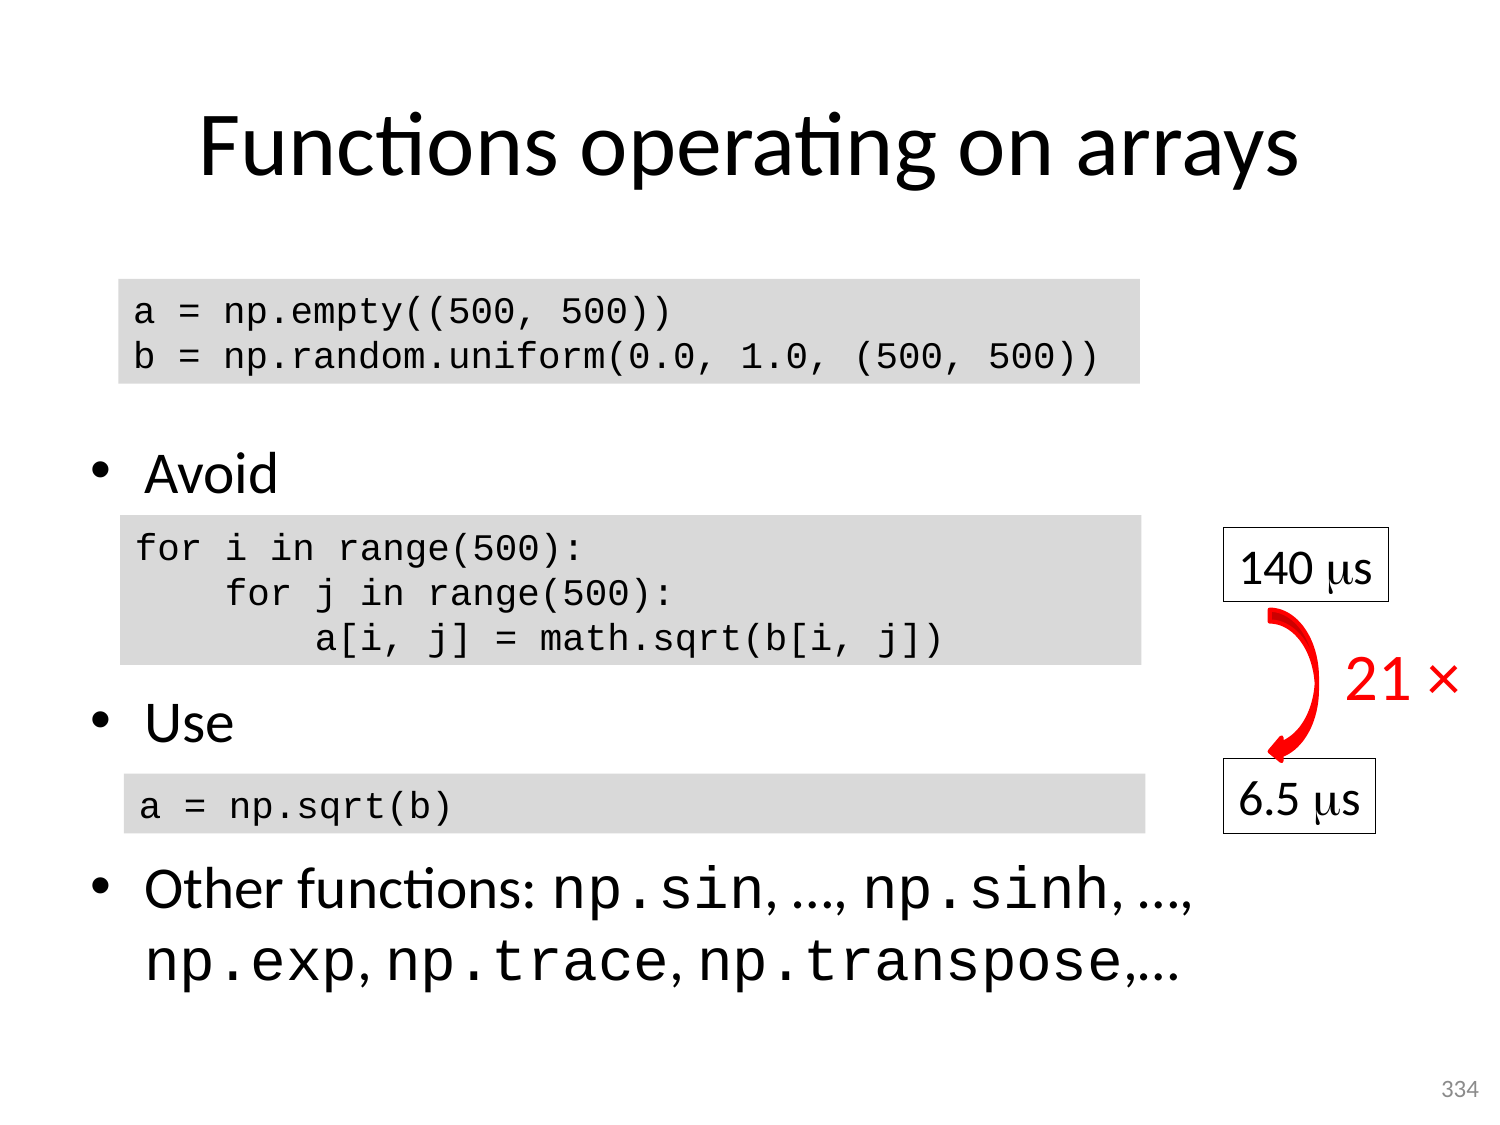

# Functions operating on arrays
a = np.empty((500, 500))
b = np.random.uniform(0.0, 1.0, (500, 500))
Avoid

Use

Other functions: np.sin, …, np.sinh, …, np.exp, np.trace, np.transpose,…
for i in range(500):
    for j in range(500):
        a[i, j] = math.sqrt(b[i, j])
140 μs
6.5 μs

21 ×
a = np.sqrt(b)
334